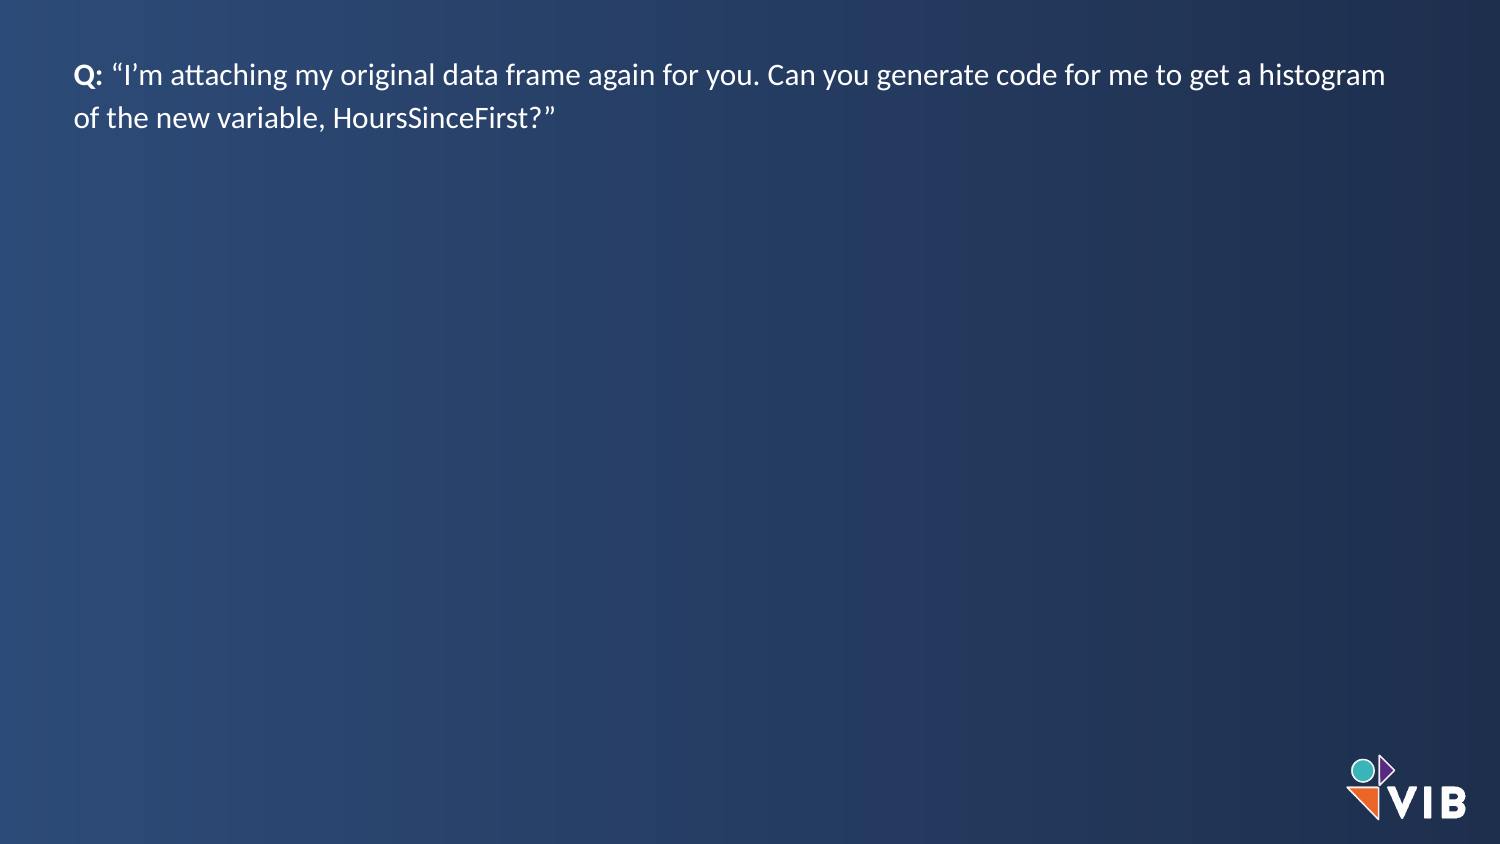

Q: “I’m attaching my original data frame again for you. Can you generate code for me to get a histogram of the new variable, HoursSinceFirst?”